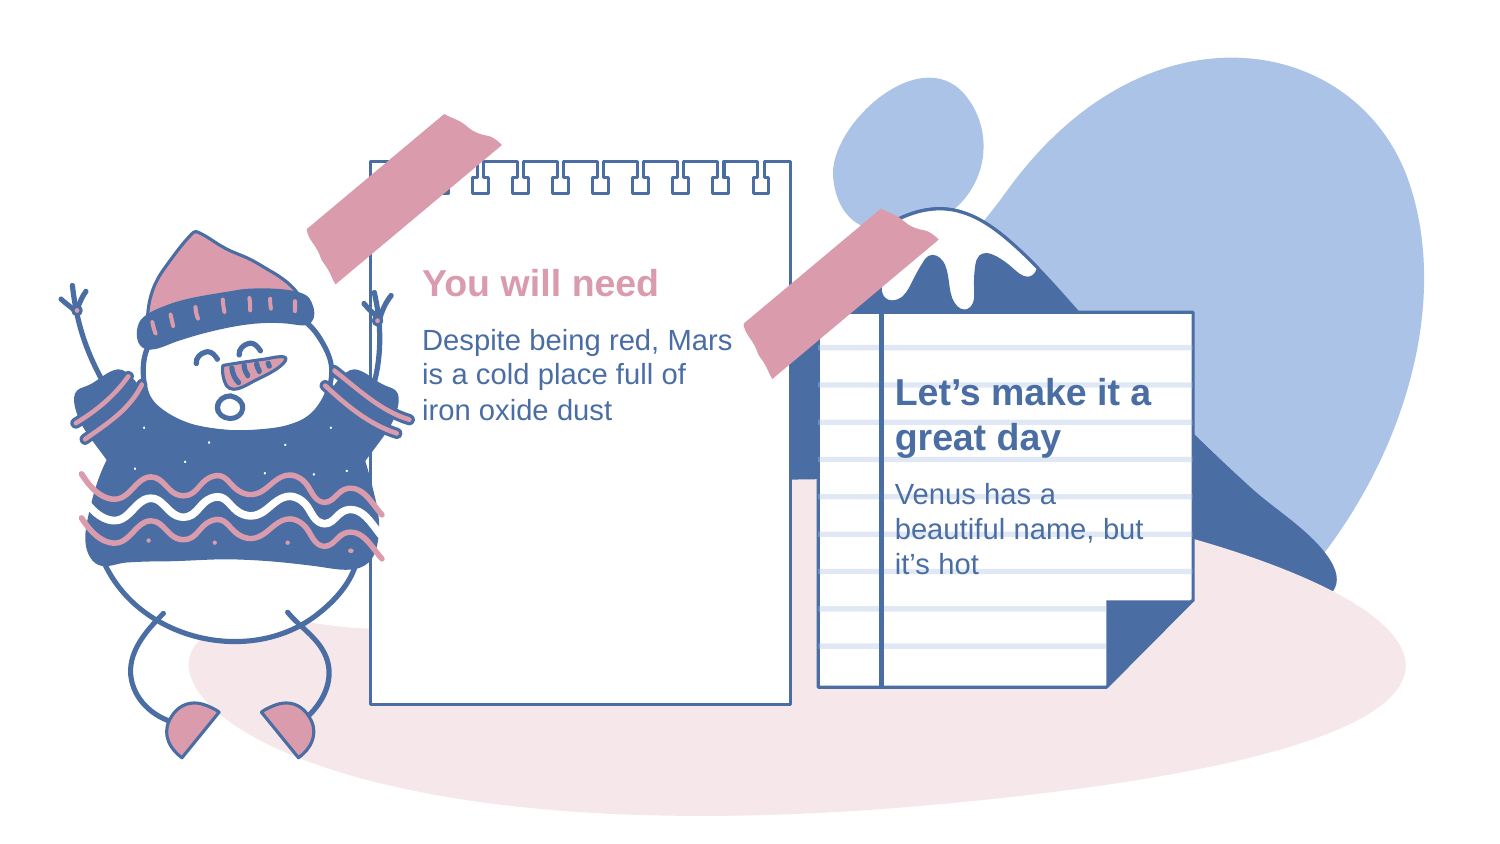

You will need
Despite being red, Mars is a cold place full of iron oxide dust
# Let’s make it a great day
Venus has a beautiful name, but it’s hot